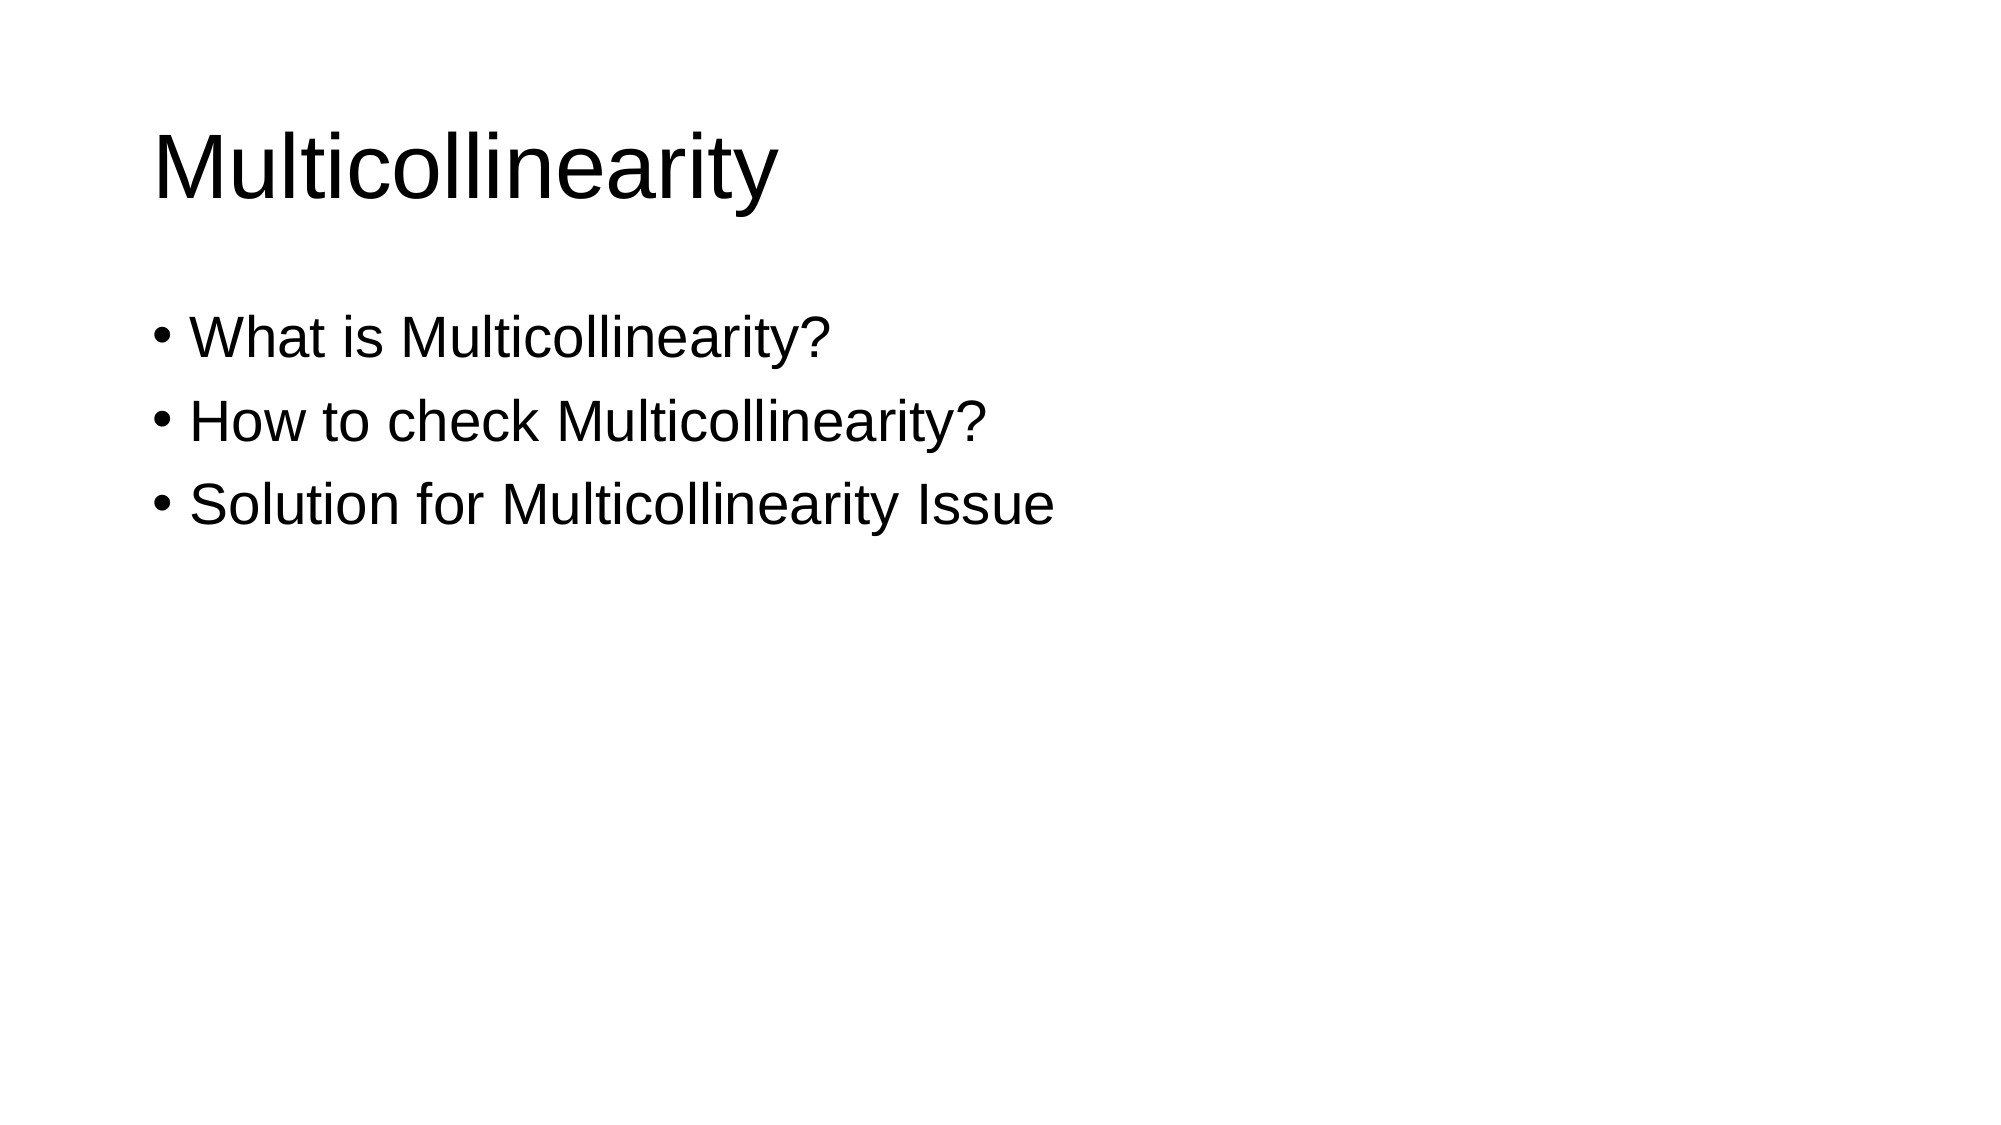

# Multicollinearity
What is Multicollinearity?
How to check Multicollinearity?
Solution for Multicollinearity Issue